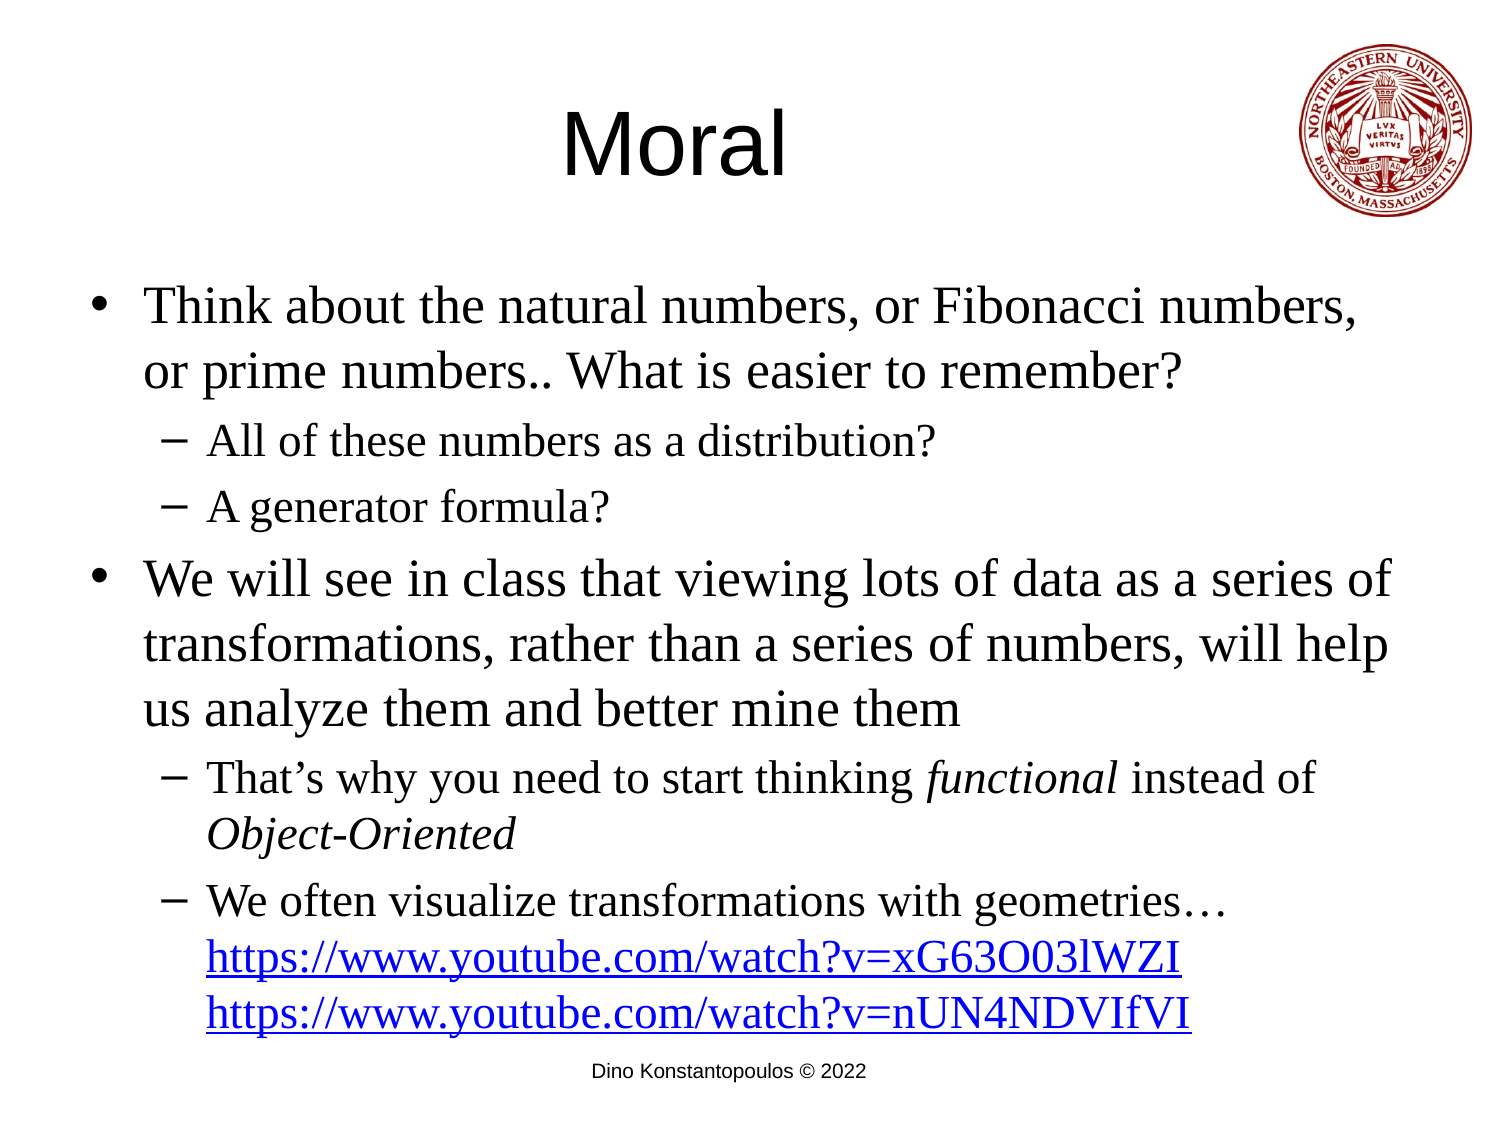

# Moral
Think about the natural numbers, or Fibonacci numbers, or prime numbers.. What is easier to remember?
All of these numbers as a distribution?
A generator formula?
We will see in class that viewing lots of data as a series of transformations, rather than a series of numbers, will help us analyze them and better mine them
That’s why you need to start thinking functional instead of Object-Oriented
We often visualize transformations with geometries…
https://www.youtube.com/watch?v=xG63O03lWZI
https://www.youtube.com/watch?v=nUN4NDVIfVI